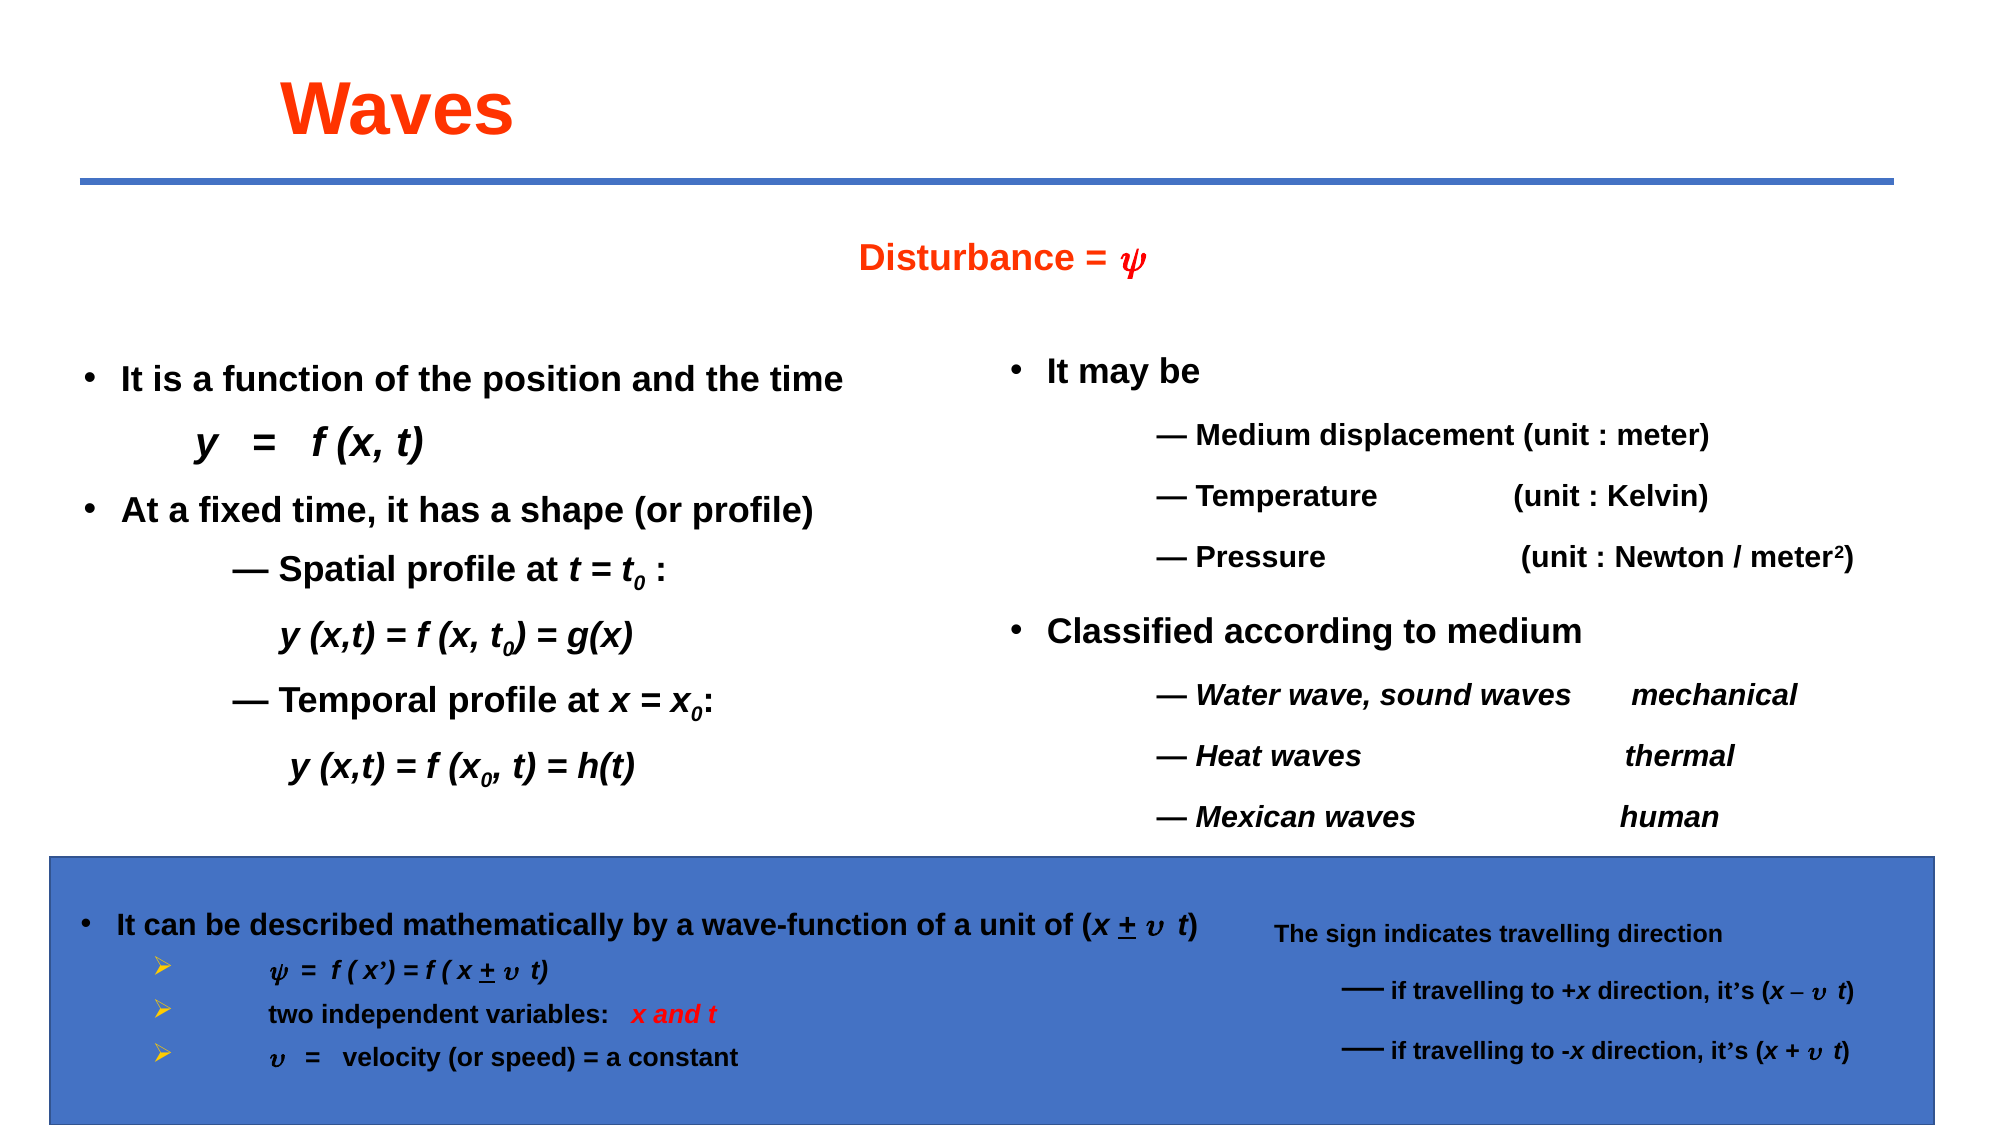

Waves
Disturbance = ψ
It may be
— Medium displacement (unit : meter)
— Temperature                (unit : Kelvin)
— Pressure                       (unit : Newton / meter2)
Classified according to medium
— Water wave, sound waves       mechanical
— Heat waves                               thermal
— Mexican waves                        human
It is a function of the position and the time
			y   =   f (x, t)
At a fixed time, it has a shape (or profile)
— Spatial profile at t = t0 :
	 y (x,t) = f (x, t0) = g(x)
— Temporal profile at x = x0:
	  y (x,t) = f (x0, t) = h(t)

It can be described mathematically by a wave-function of a unit of (x + υ t)
	ψ  =  f ( x’) = f ( x + υ t)
	two independent variables:   x and t
	υ   =   velocity (or speed) = a constant
 The sign indicates travelling direction
— if travelling to +x direction, it’s (x – υ t)
— if travelling to -x direction, it’s (x + υ t)